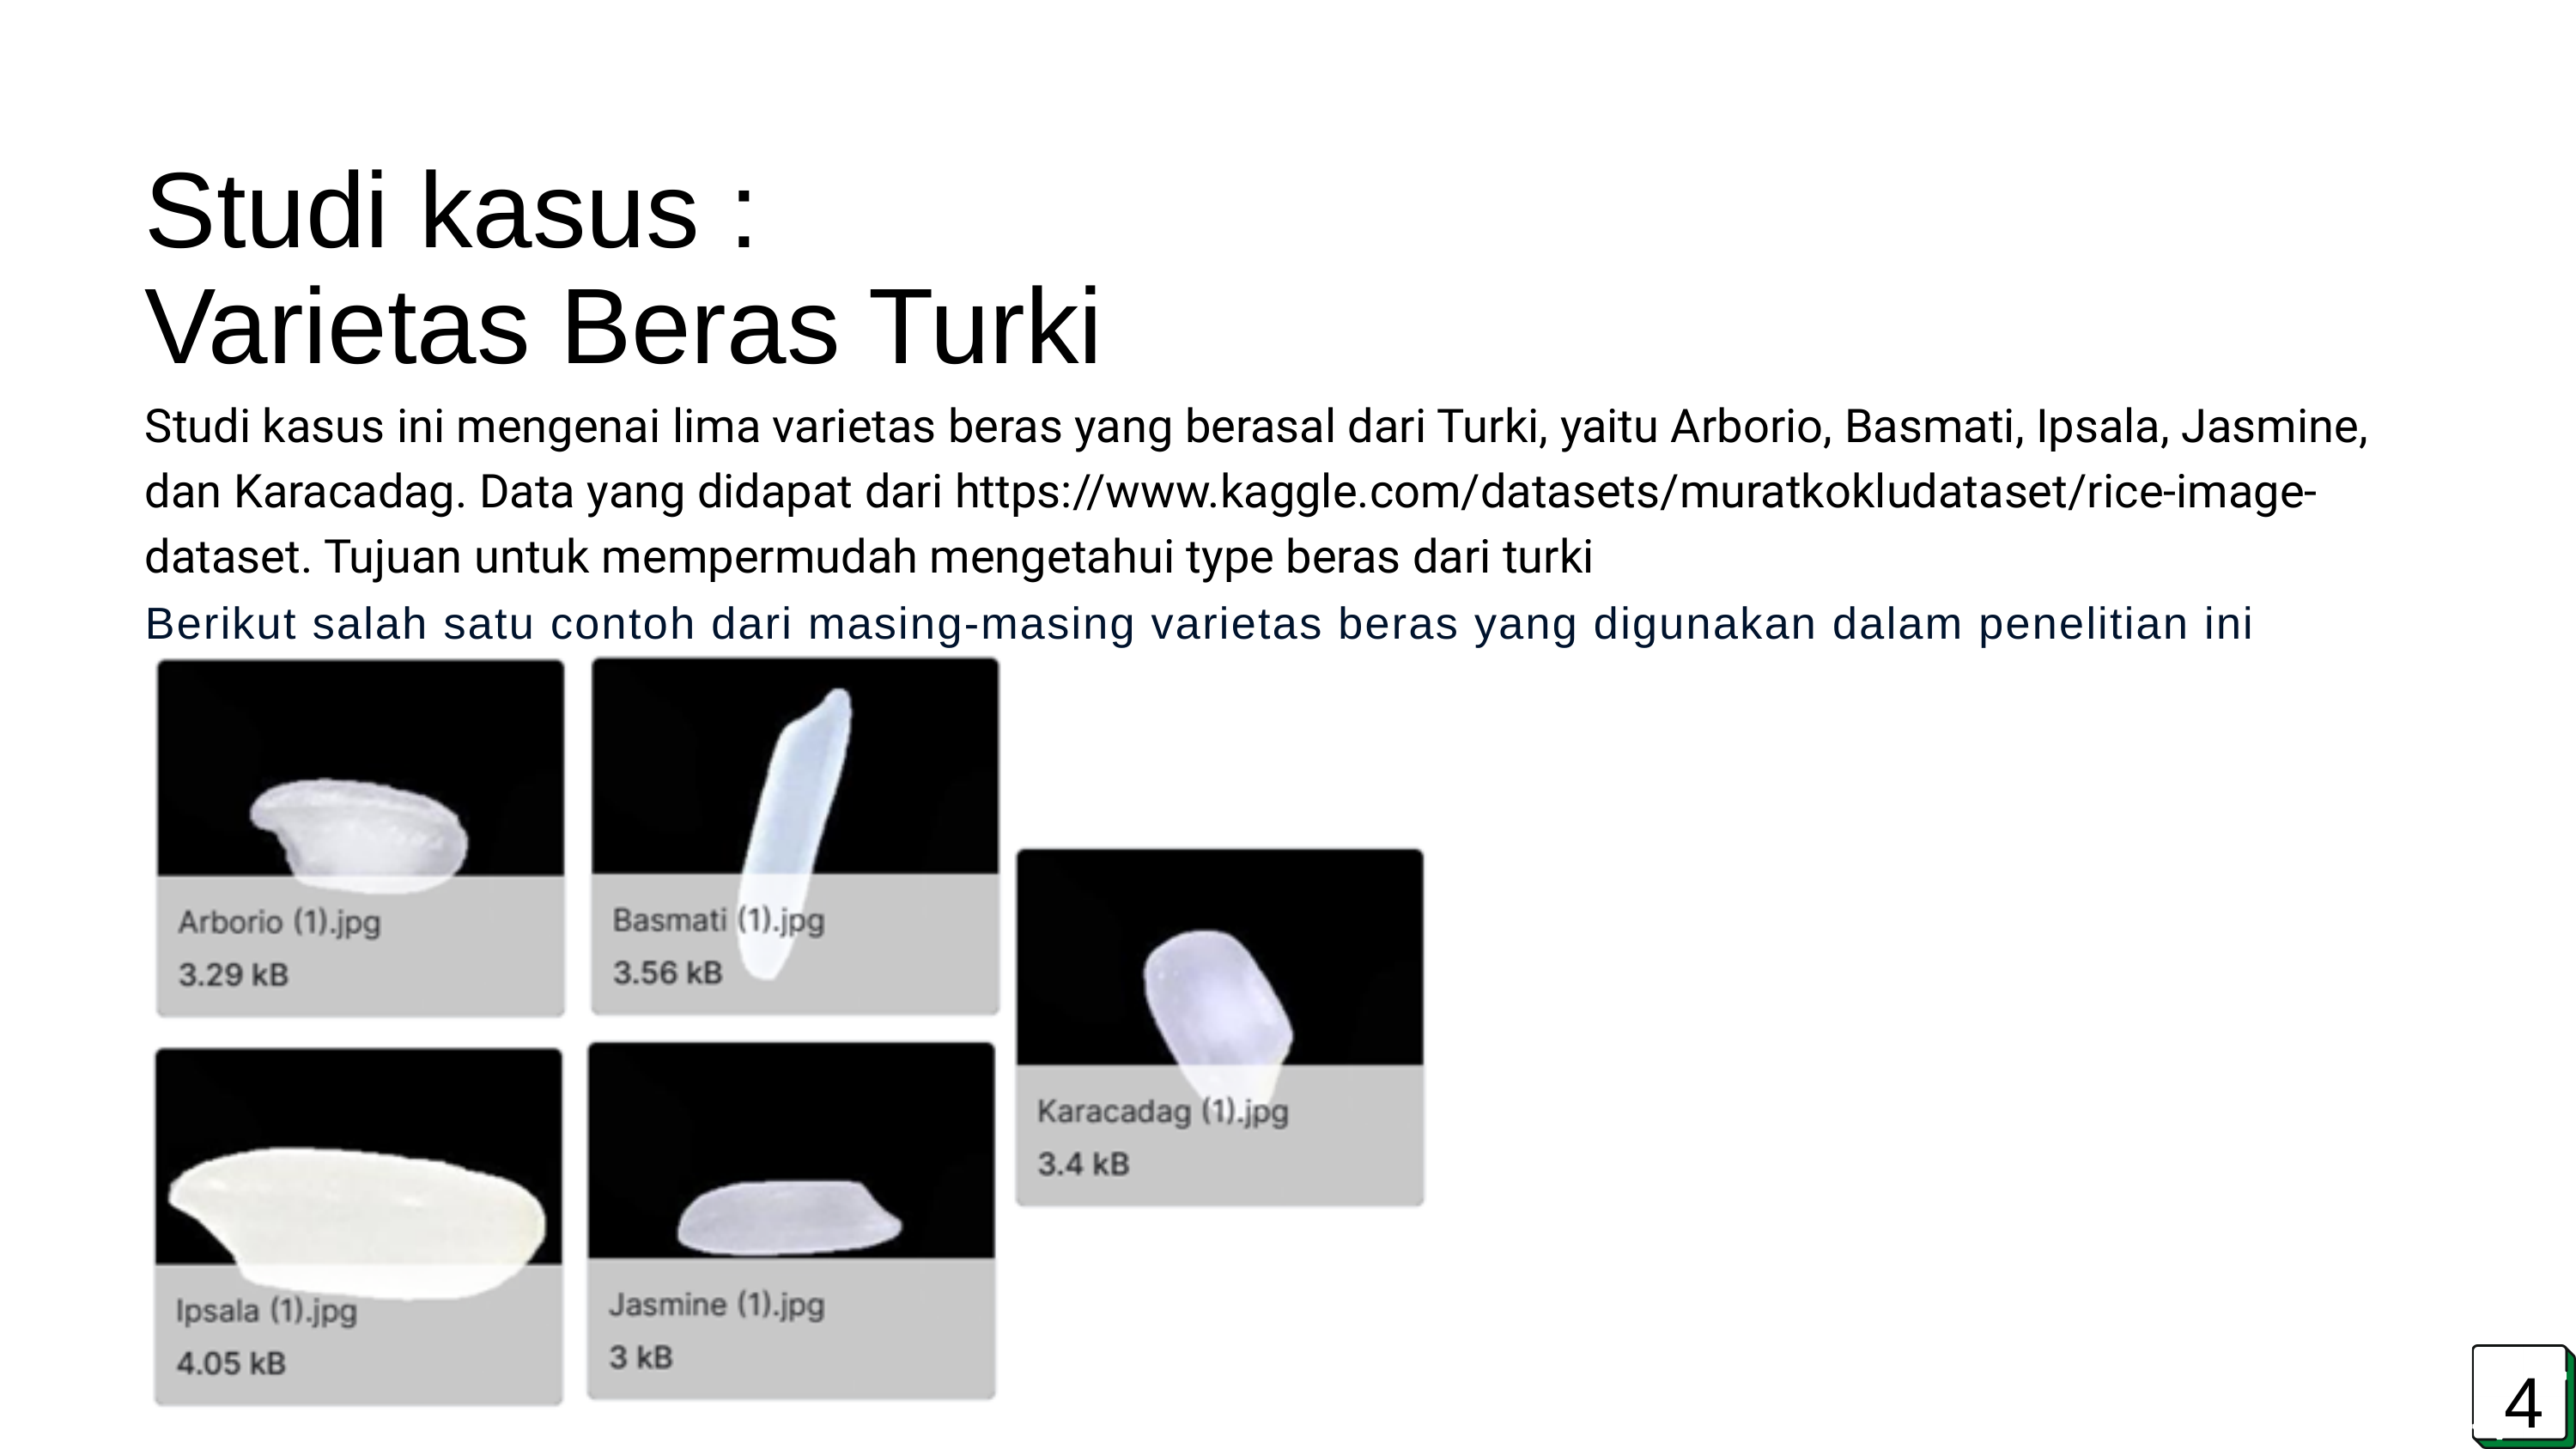

Studi kasus : Varietas Beras Turki
Studi kasus ini mengenai lima varietas beras yang berasal dari Turki, yaitu Arborio, Basmati, Ipsala, Jasmine, dan Karacadag. Data yang didapat dari https://www.kaggle.com/datasets/muratkokludataset/rice-image-dataset. Tujuan untuk mempermudah mengetahui type beras dari turki
Berikut salah satu contoh dari masing-masing varietas beras yang digunakan dalam penelitian ini

4